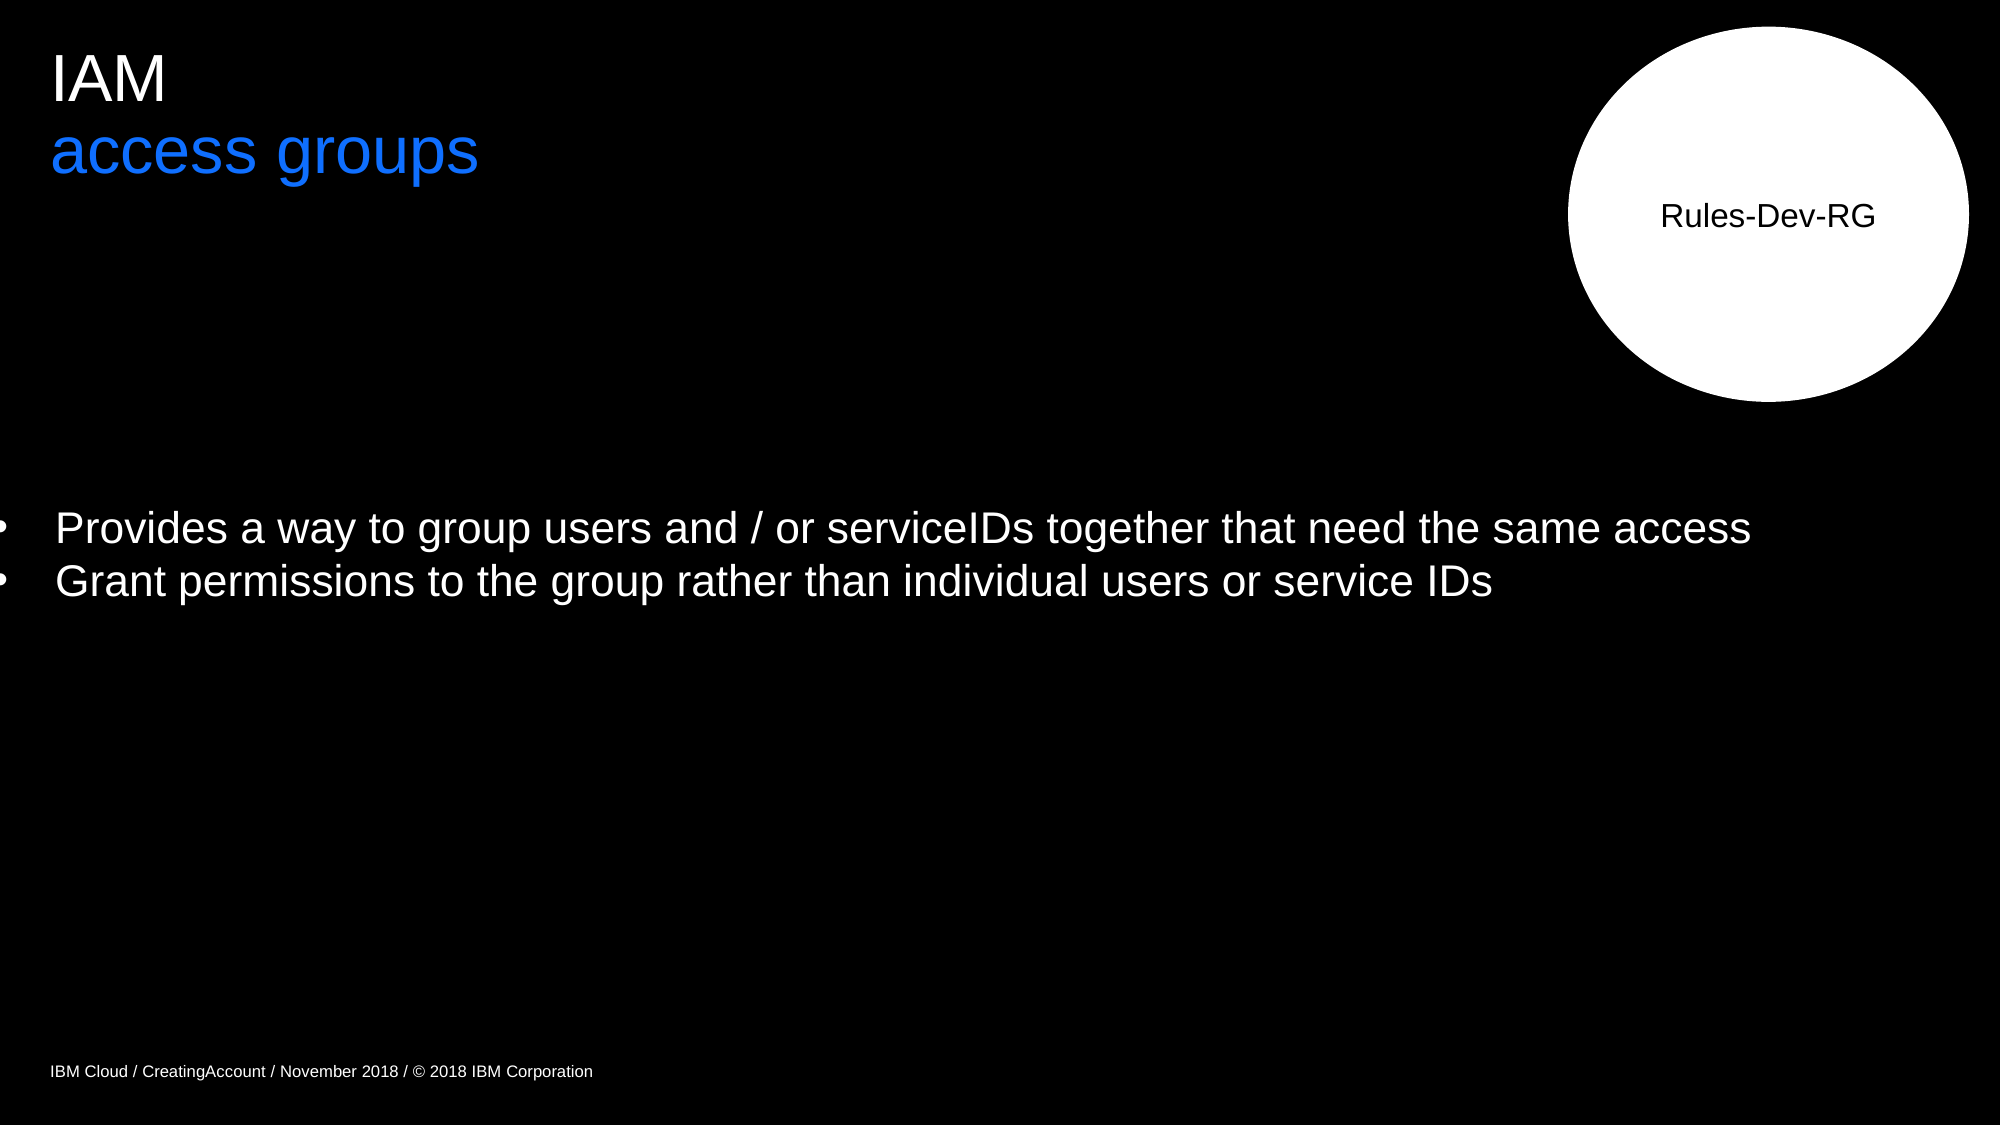

Rules-Dev-RG
# IAM access groups
Provides a way to group users and / or serviceIDs together that need the same access
Grant permissions to the group rather than individual users or service IDs
IBM Cloud / CreatingAccount / November 2018 / © 2018 IBM Corporation